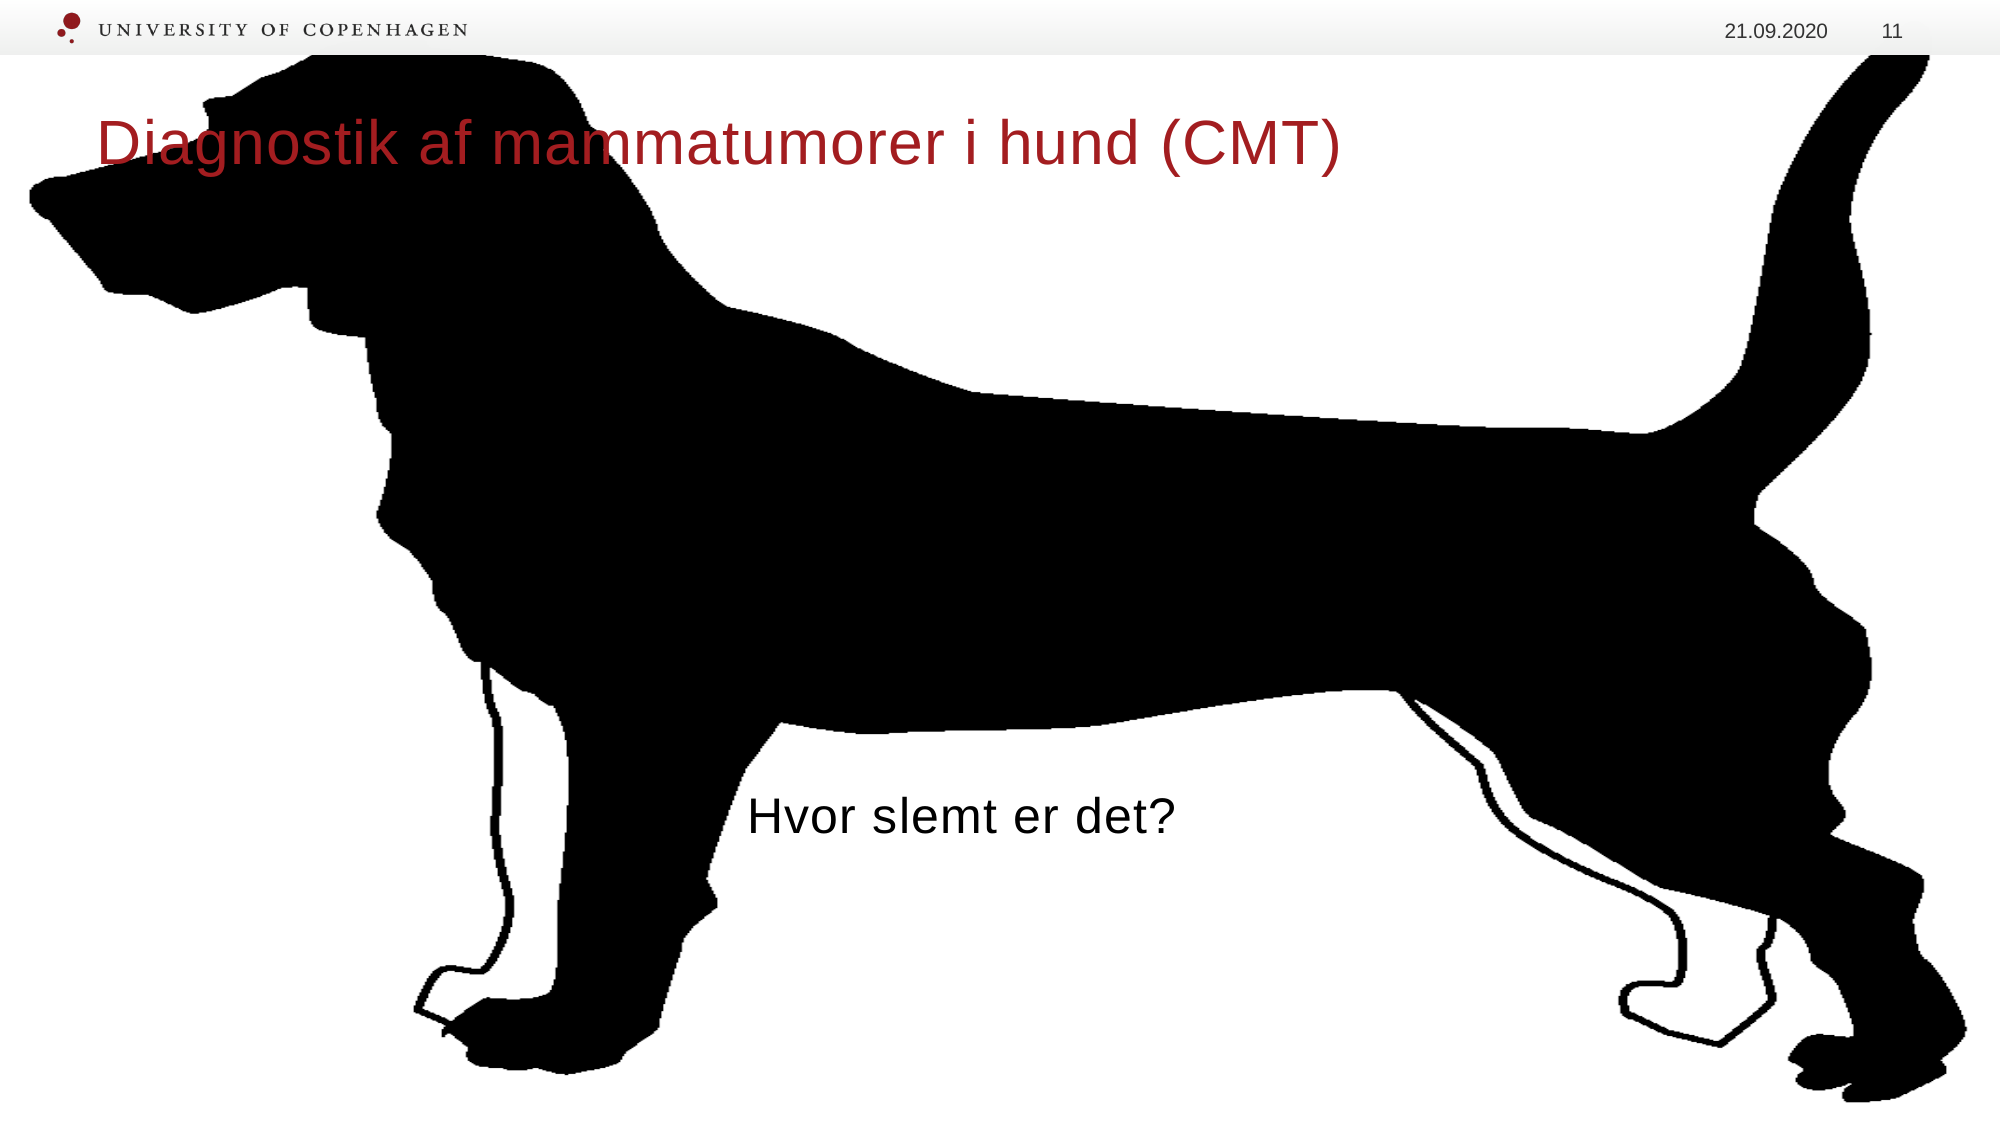

21.09.2020
11
# Diagnostik af mammatumorer i hund (CMT)
Hvad er det?

Hvor er det?

Hvor slemt er det?